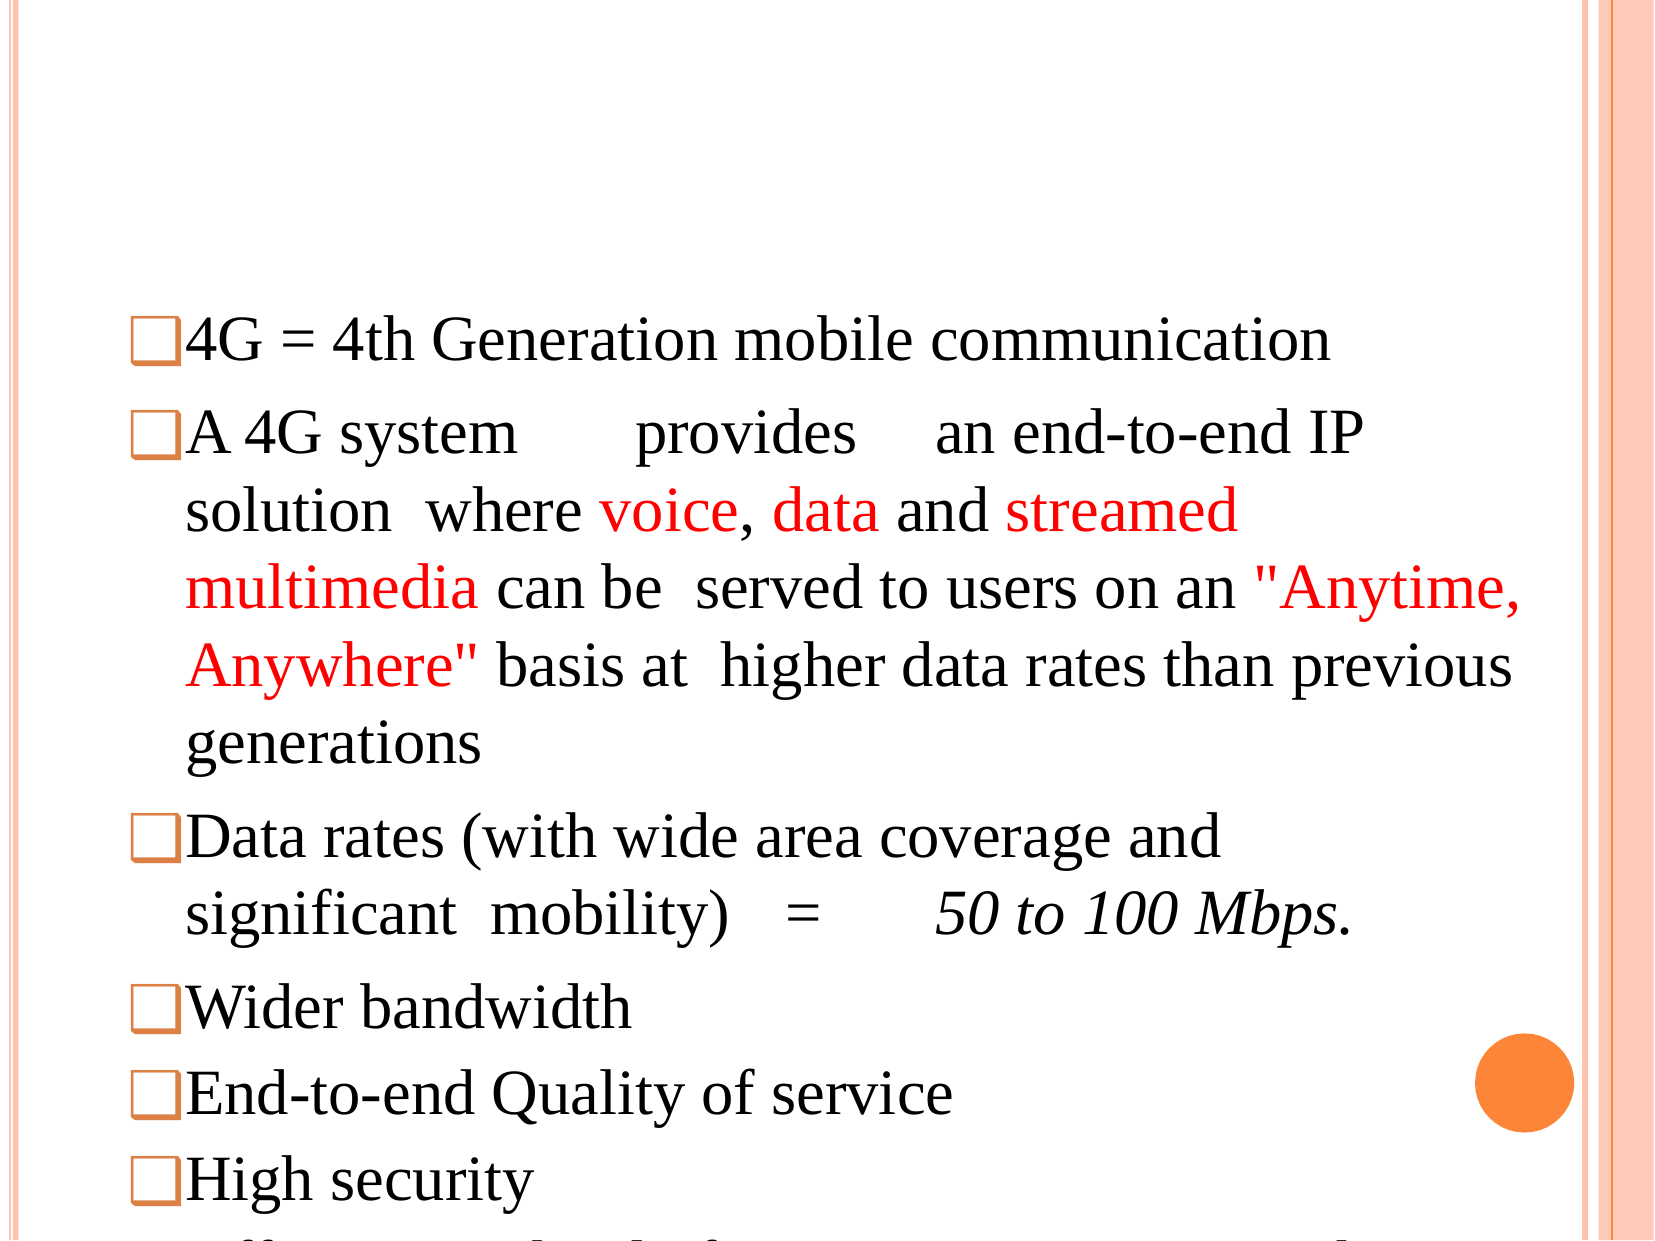

# 4G – what it is ?
4G = 4th Generation mobile communication
A 4G system	provides	an end-to-end IP solution  where voice, data and streamed multimedia can be  served to users on an "Anytime, Anywhere" basis at  higher data rates than previous generations
Data rates (with wide area coverage and significant  mobility)	=	50 to 100 Mbps.
Wider bandwidth
End-to-end Quality of service
High security
Offering any kind of services anytime, anywhere